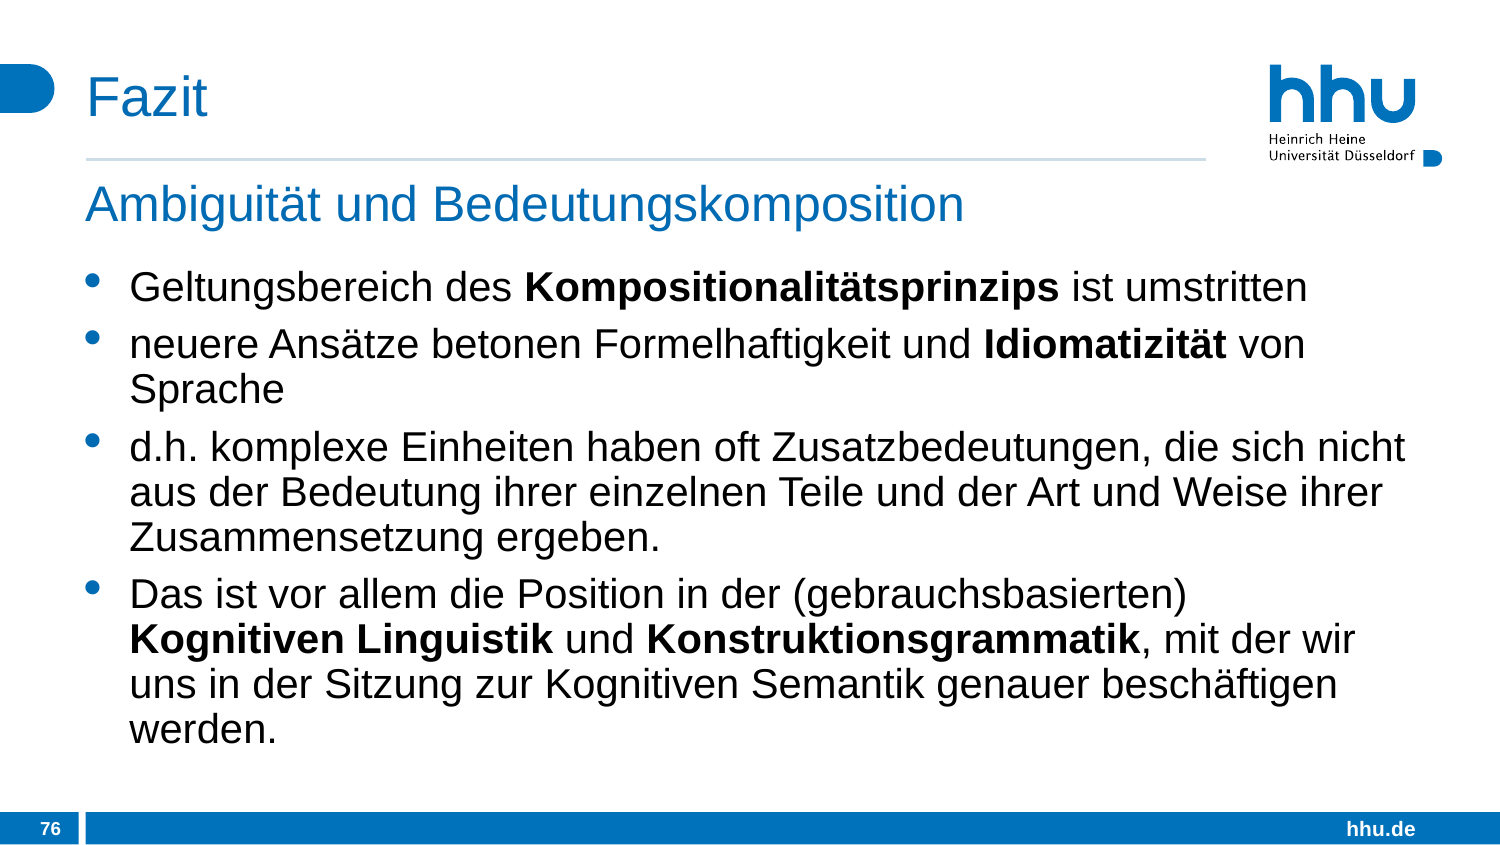

# Fazit
Ambiguität und Bedeutungskomposition
Geltungsbereich des Kompositionalitätsprinzips ist umstritten
neuere Ansätze betonen Formelhaftigkeit und Idiomatizität von Sprache
d.h. komplexe Einheiten haben oft Zusatzbedeutungen, die sich nicht aus der Bedeutung ihrer einzelnen Teile und der Art und Weise ihrer Zusammensetzung ergeben.
Das ist vor allem die Position in der (gebrauchsbasierten) Kognitiven Linguistik und Konstruktionsgrammatik, mit der wir uns in der Sitzung zur Kognitiven Semantik genauer beschäftigen werden.
76